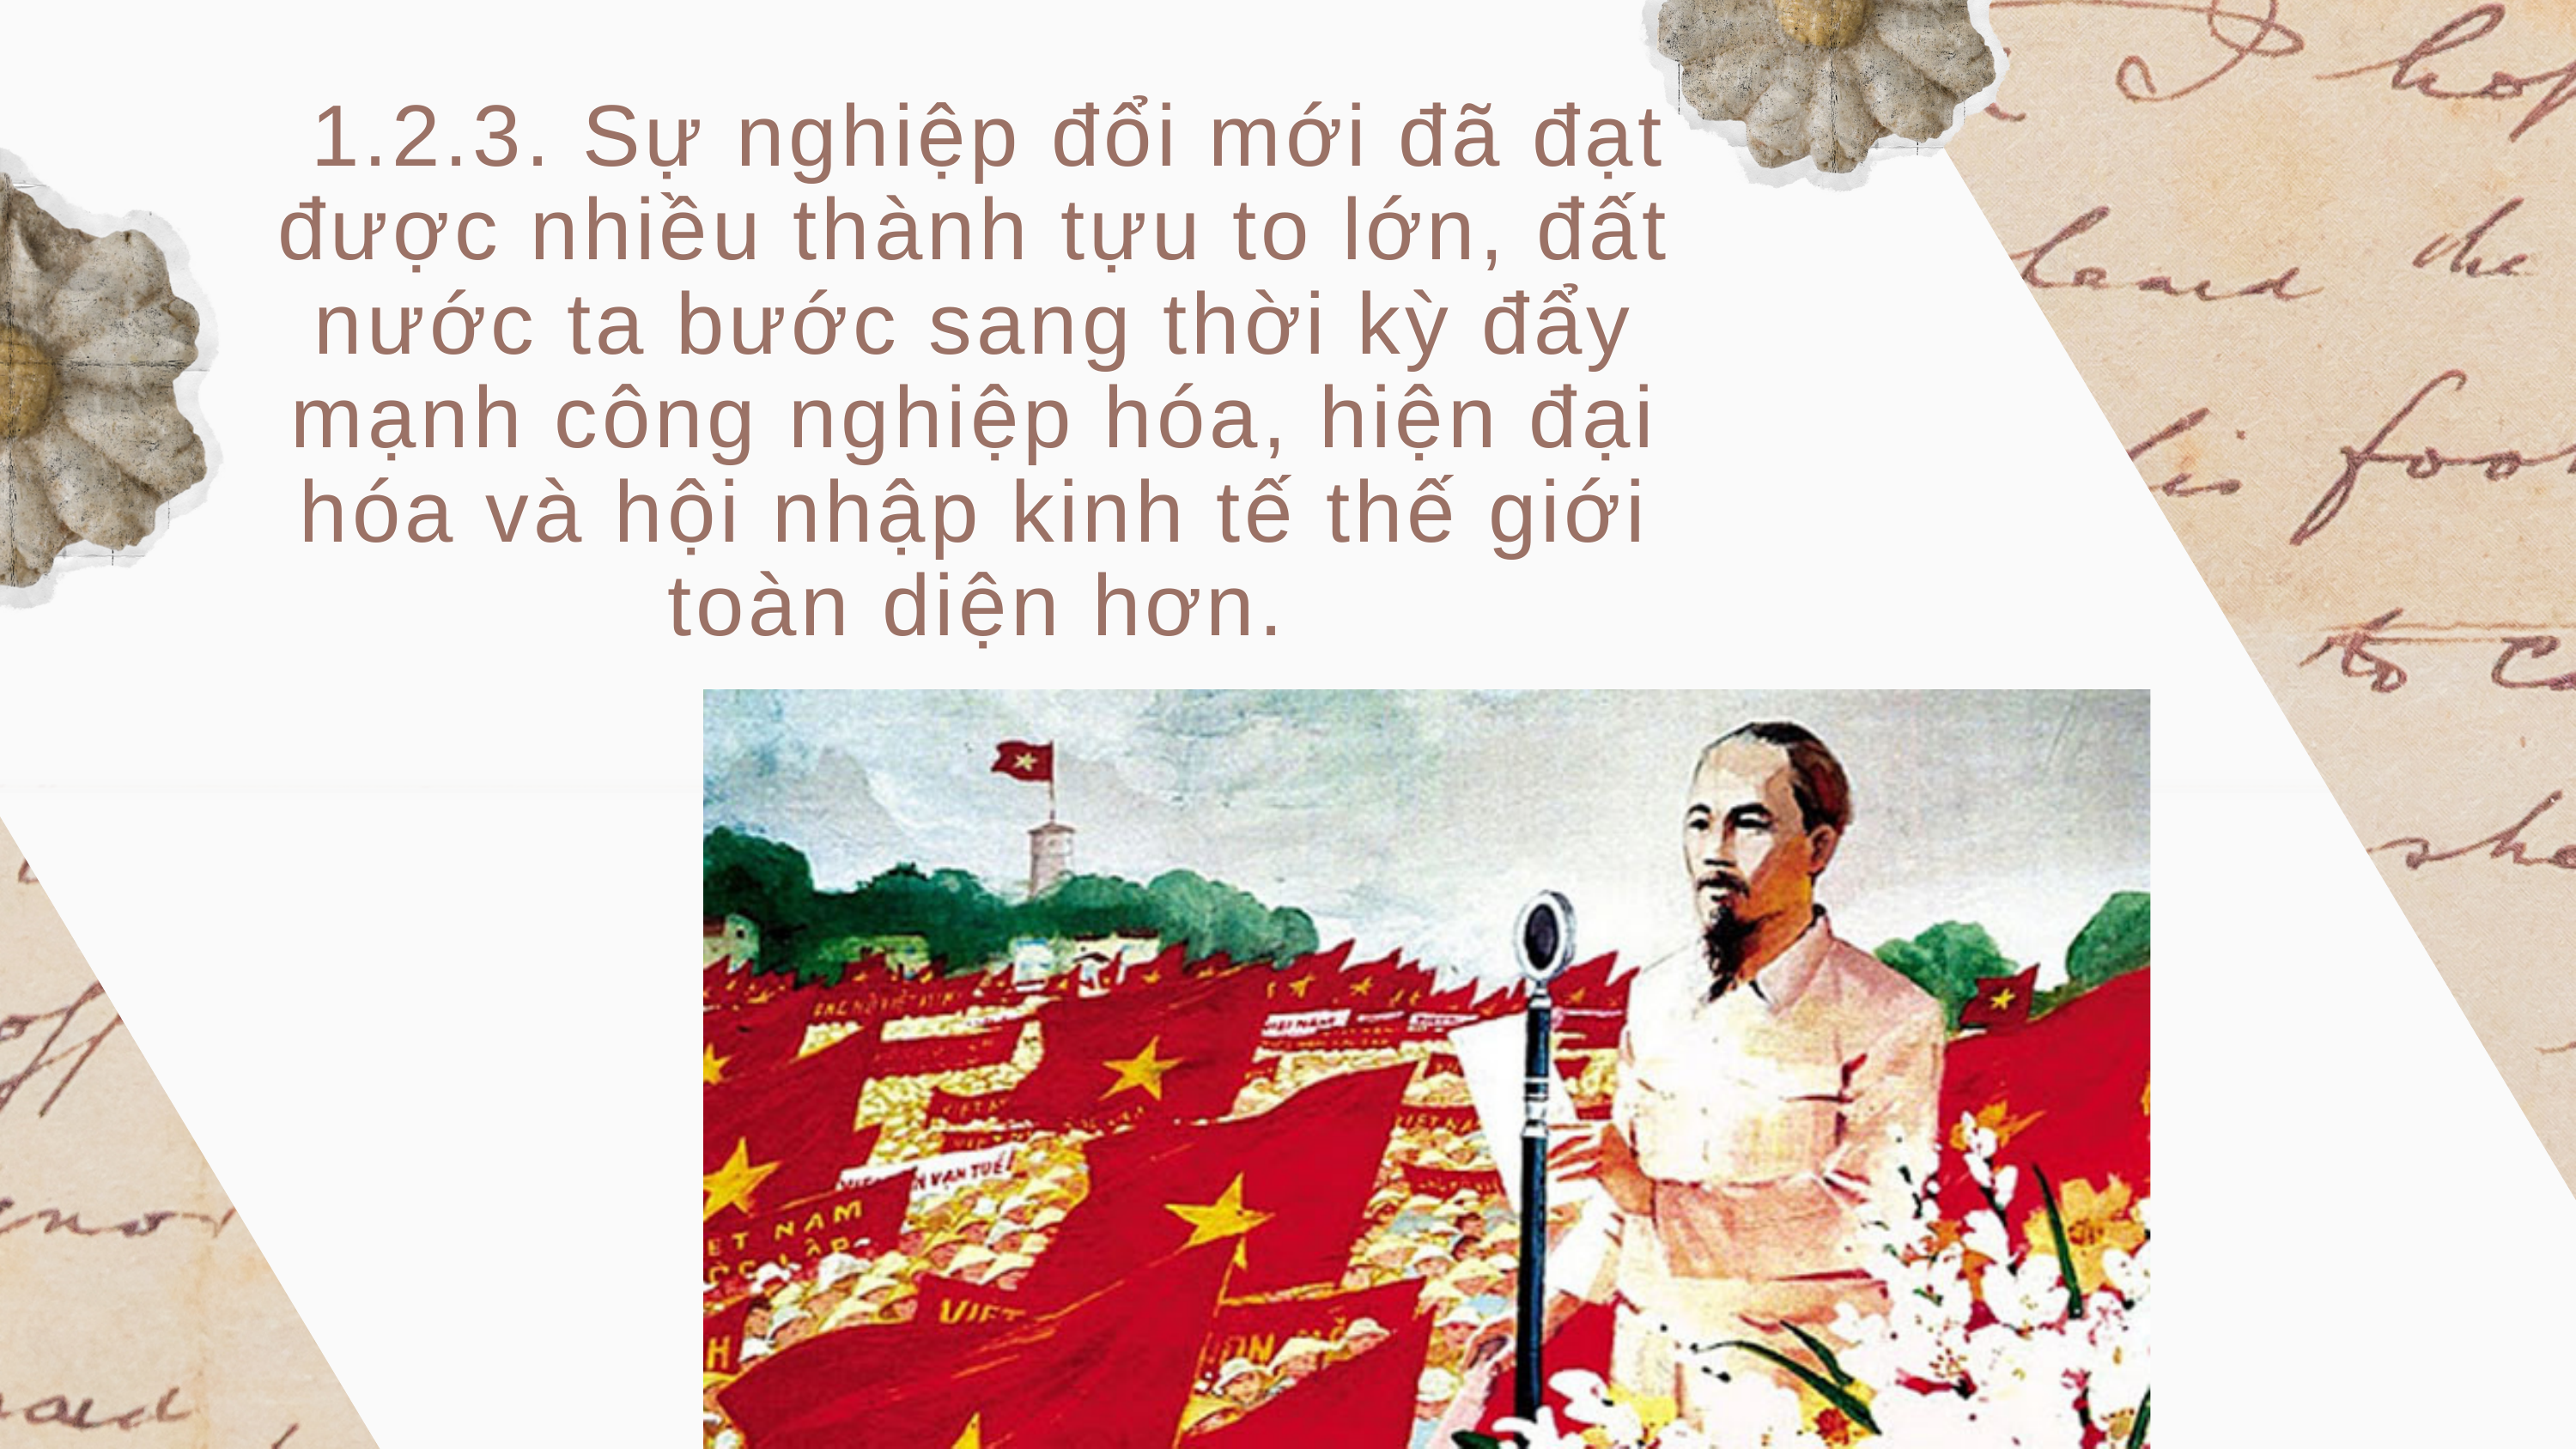

1.2.3. Sự nghiệp đổi mới đã đạt được nhiều thành tựu to lớn, đất nước ta bước sang thời kỳ đẩy mạnh công nghiệp hóa, hiện đại hóa và hội nhập kinh tế thế giới toàn diện hơn.